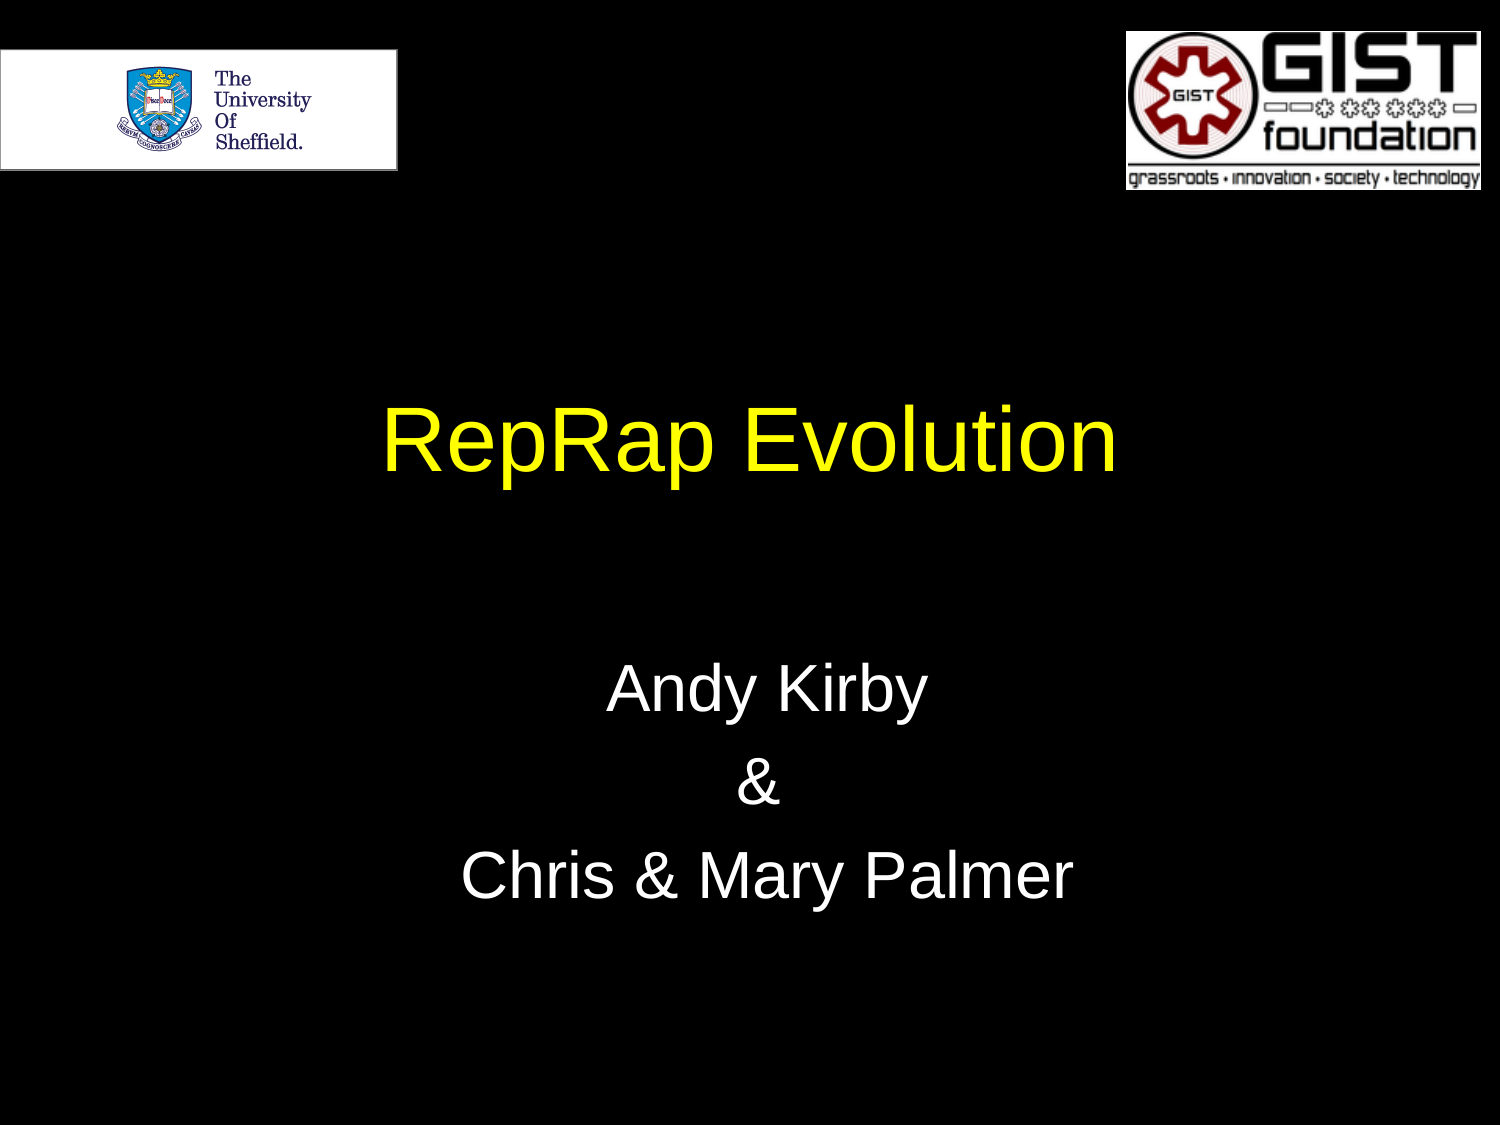

# RepRap Evolution
Andy Kirby
&
Chris & Mary Palmer